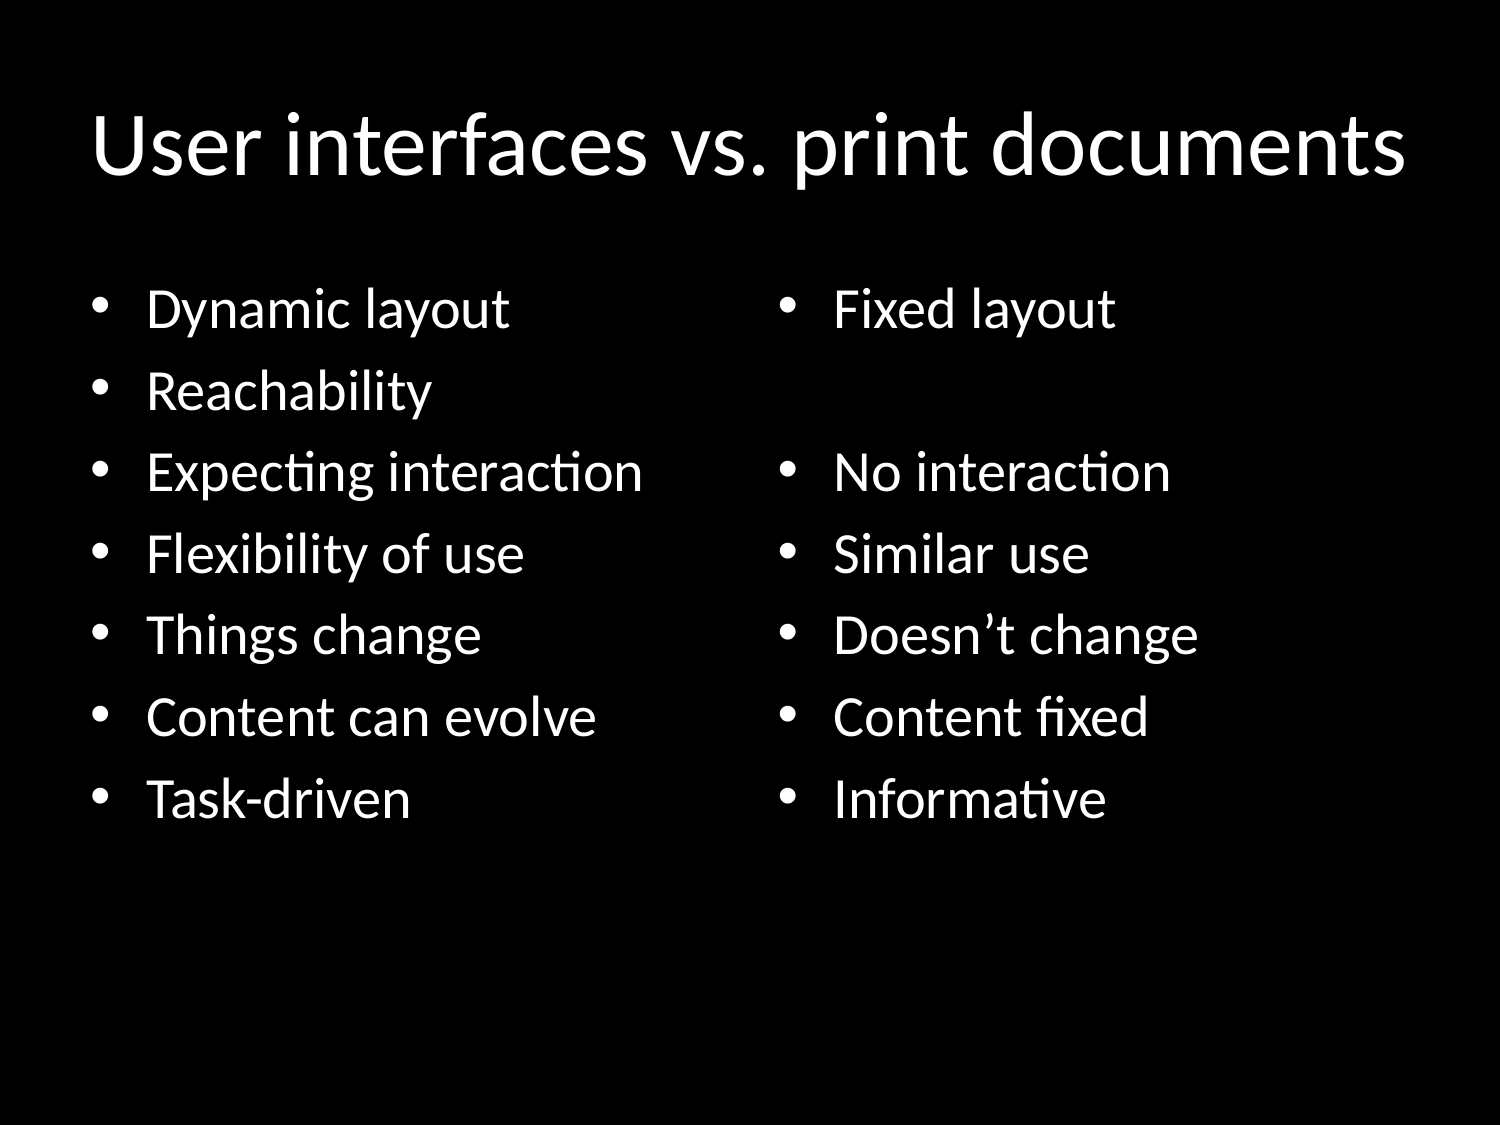

# User interfaces vs. print documents
Dynamic layout
Reachability
Expecting interaction
Flexibility of use
Things change
Content can evolve
Task-driven
Fixed layout

No interaction
Similar use
Doesn’t change
Content fixed
Informative